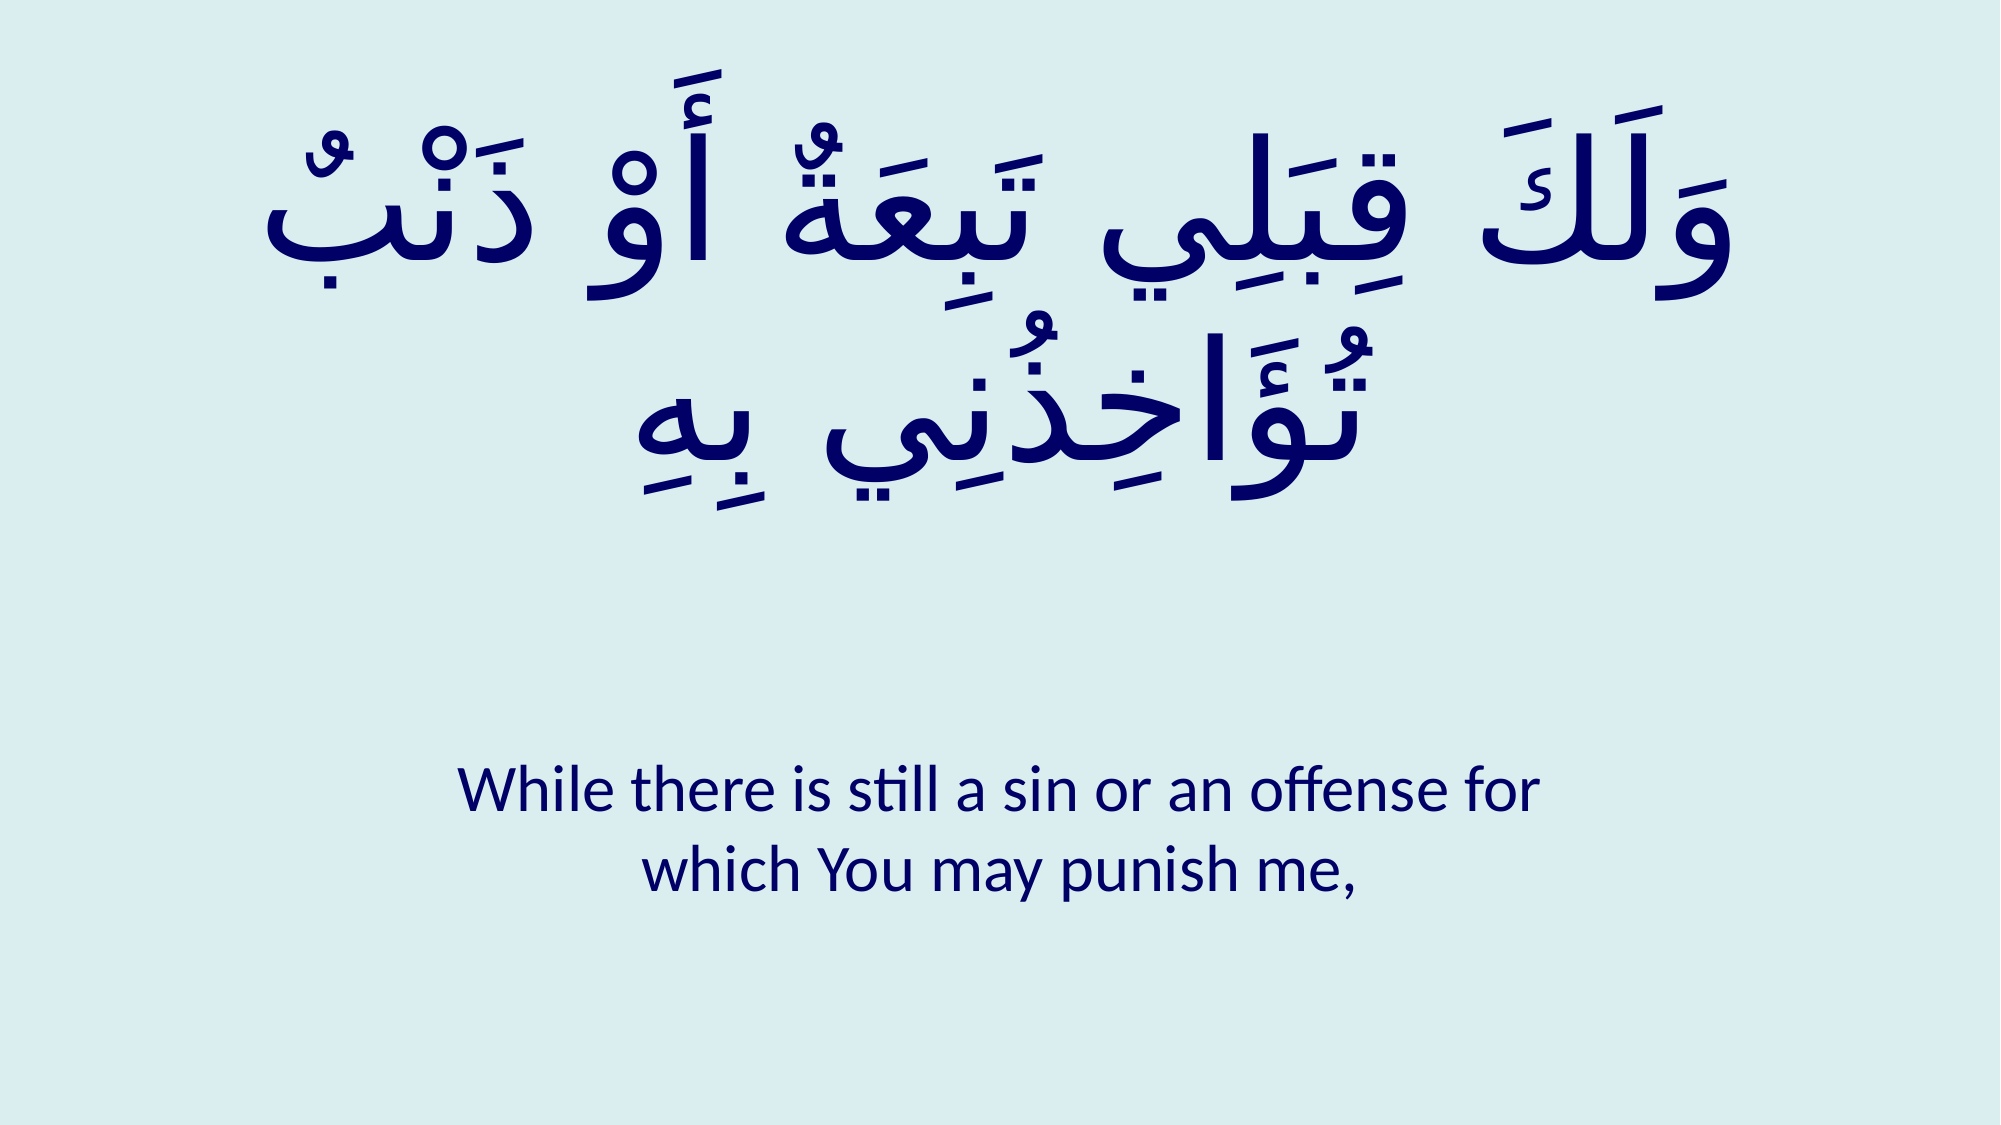

# وَلَكَ قِبَلِي تَبِعَةٌ أَوْ ذَنْبٌ تُؤَاخِذُنِي بِهِ
While there is still a sin or an offense for which You may punish me,